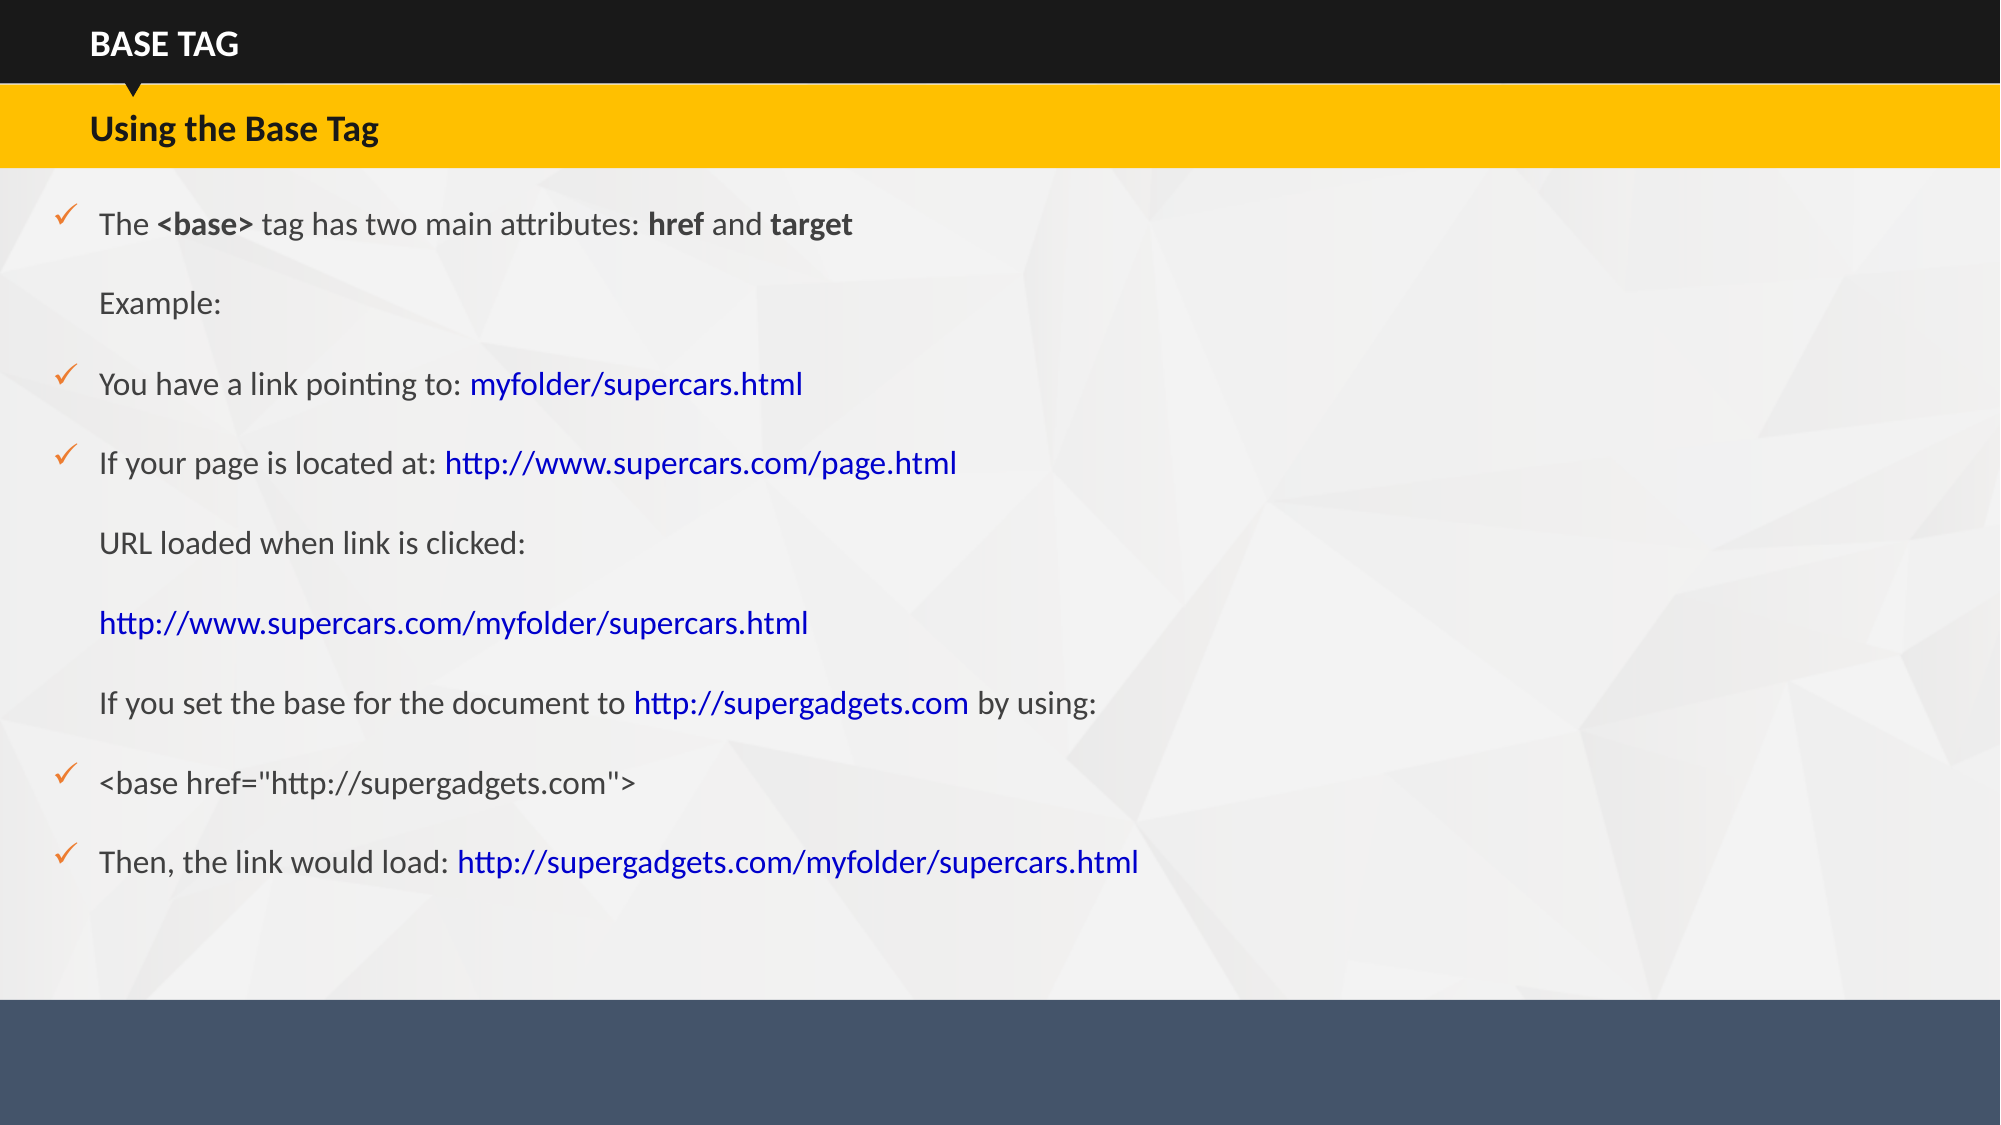

BASE TAG

Using the Base Tag
The <base> tag has two main attributes: href and target
Example:

You have a link pointing to: myfolder/supercars.html

If your page is located at: http://www.supercars.com/page.html
URL loaded when link is clicked:
http://www.supercars.com/myfolder/supercars.html
If you set the base for the document to http://supergadgets.com by using:

<base href="http://supergadgets.com">

Then, the link would load: http://supergadgets.com/myfolder/supercars.html